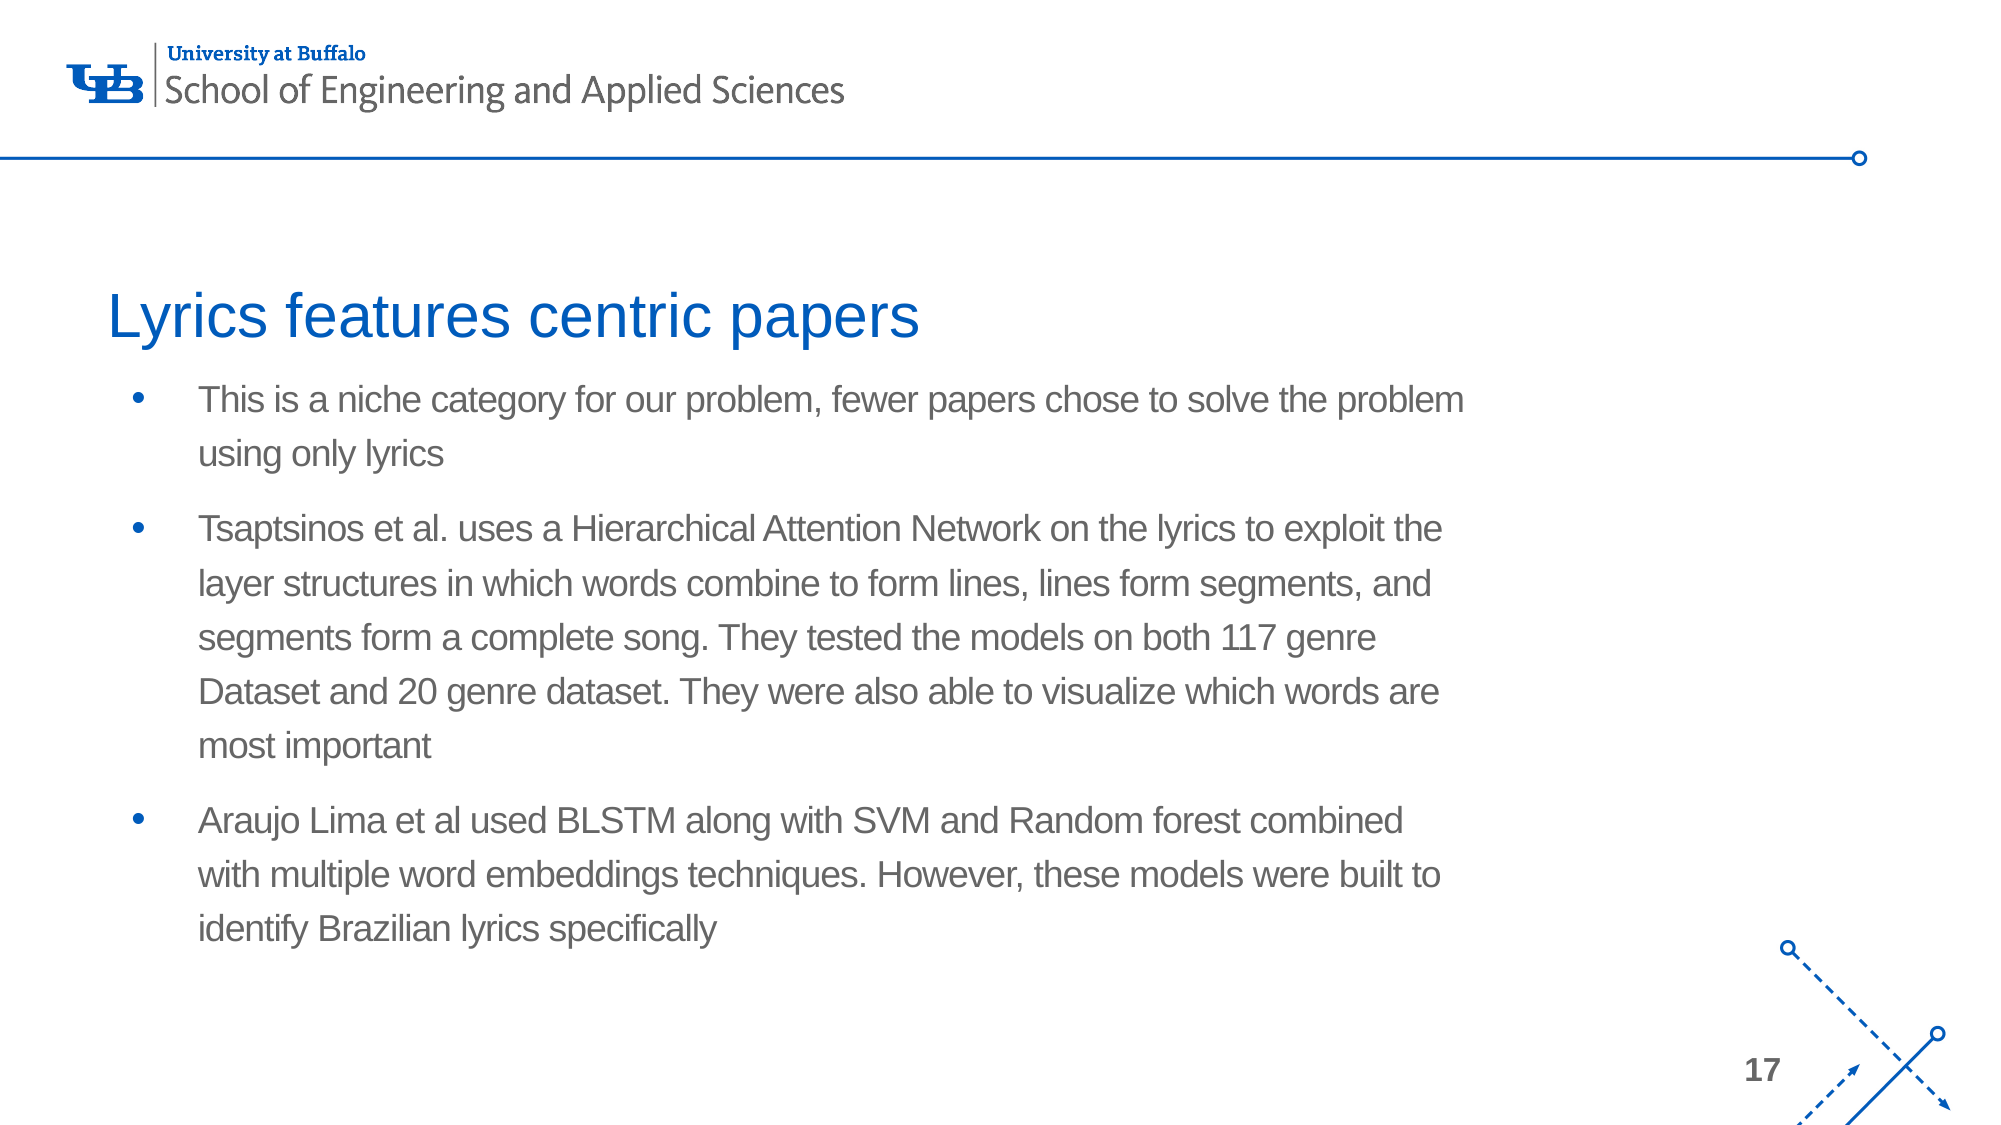

# Lyrics features centric papers
This is a niche category for our problem, fewer papers chose to solve the problem using only lyrics
Tsaptsinos et al. uses a Hierarchical Attention Network on the lyrics to exploit the layer structures in which words combine to form lines, lines form segments, and segments form a complete song. They tested the models on both 117 genre Dataset and 20 genre dataset. They were also able to visualize which words are most important
Araujo Lima et al used BLSTM along with SVM and Random forest combined with multiple word embeddings techniques. However, these models were built to identify Brazilian lyrics specifically